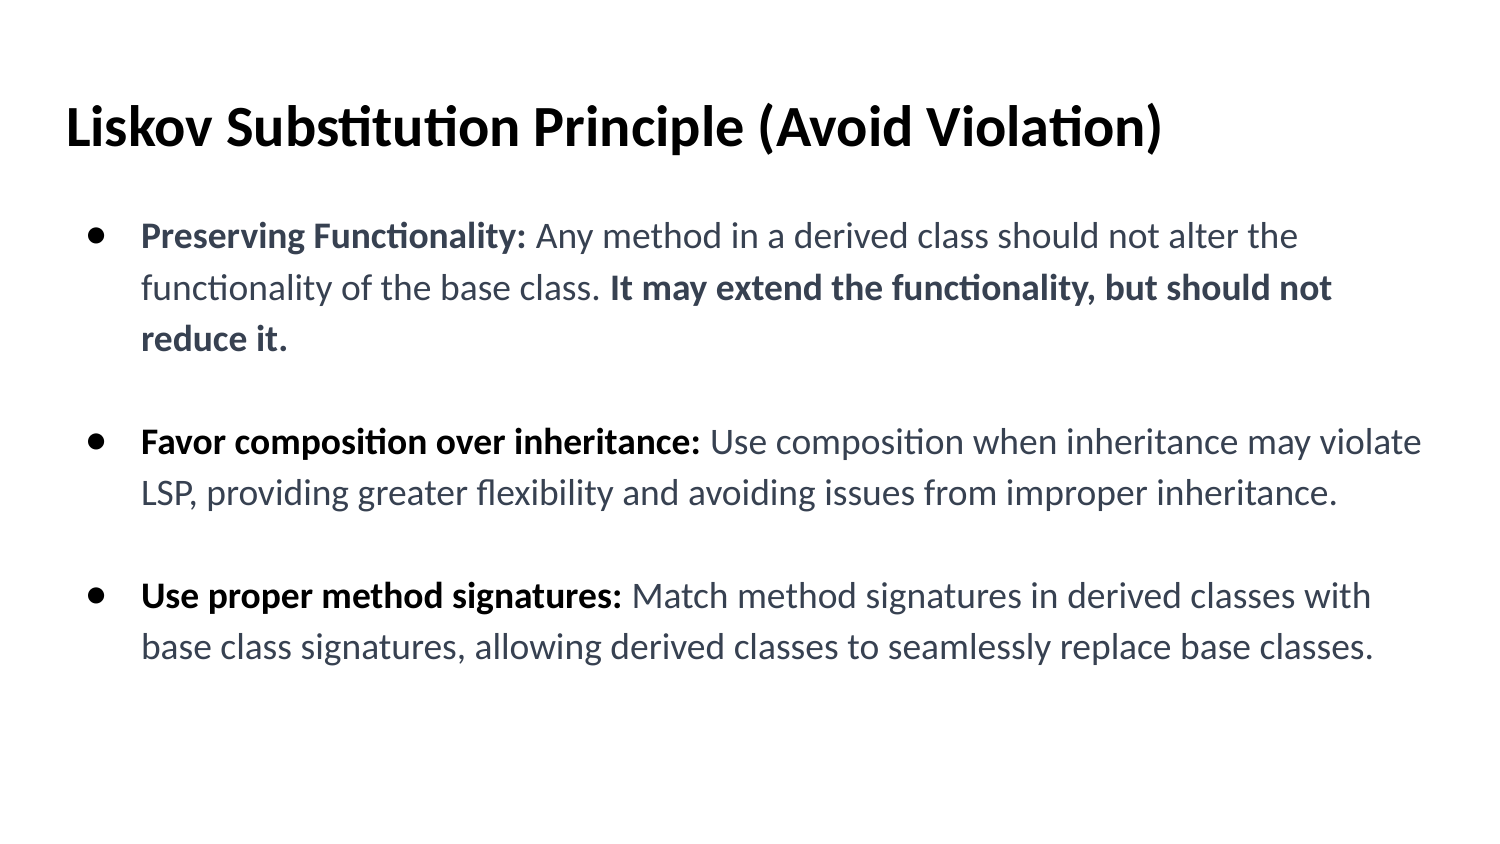

# Liskov Substitution Principle (Avoid Violation)
Preserving Functionality: Any method in a derived class should not alter the functionality of the base class. It may extend the functionality, but should not reduce it.

Favor composition over inheritance: Use composition when inheritance may violate LSP, providing greater flexibility and avoiding issues from improper inheritance.

Use proper method signatures: Match method signatures in derived classes with base class signatures, allowing derived classes to seamlessly replace base classes.